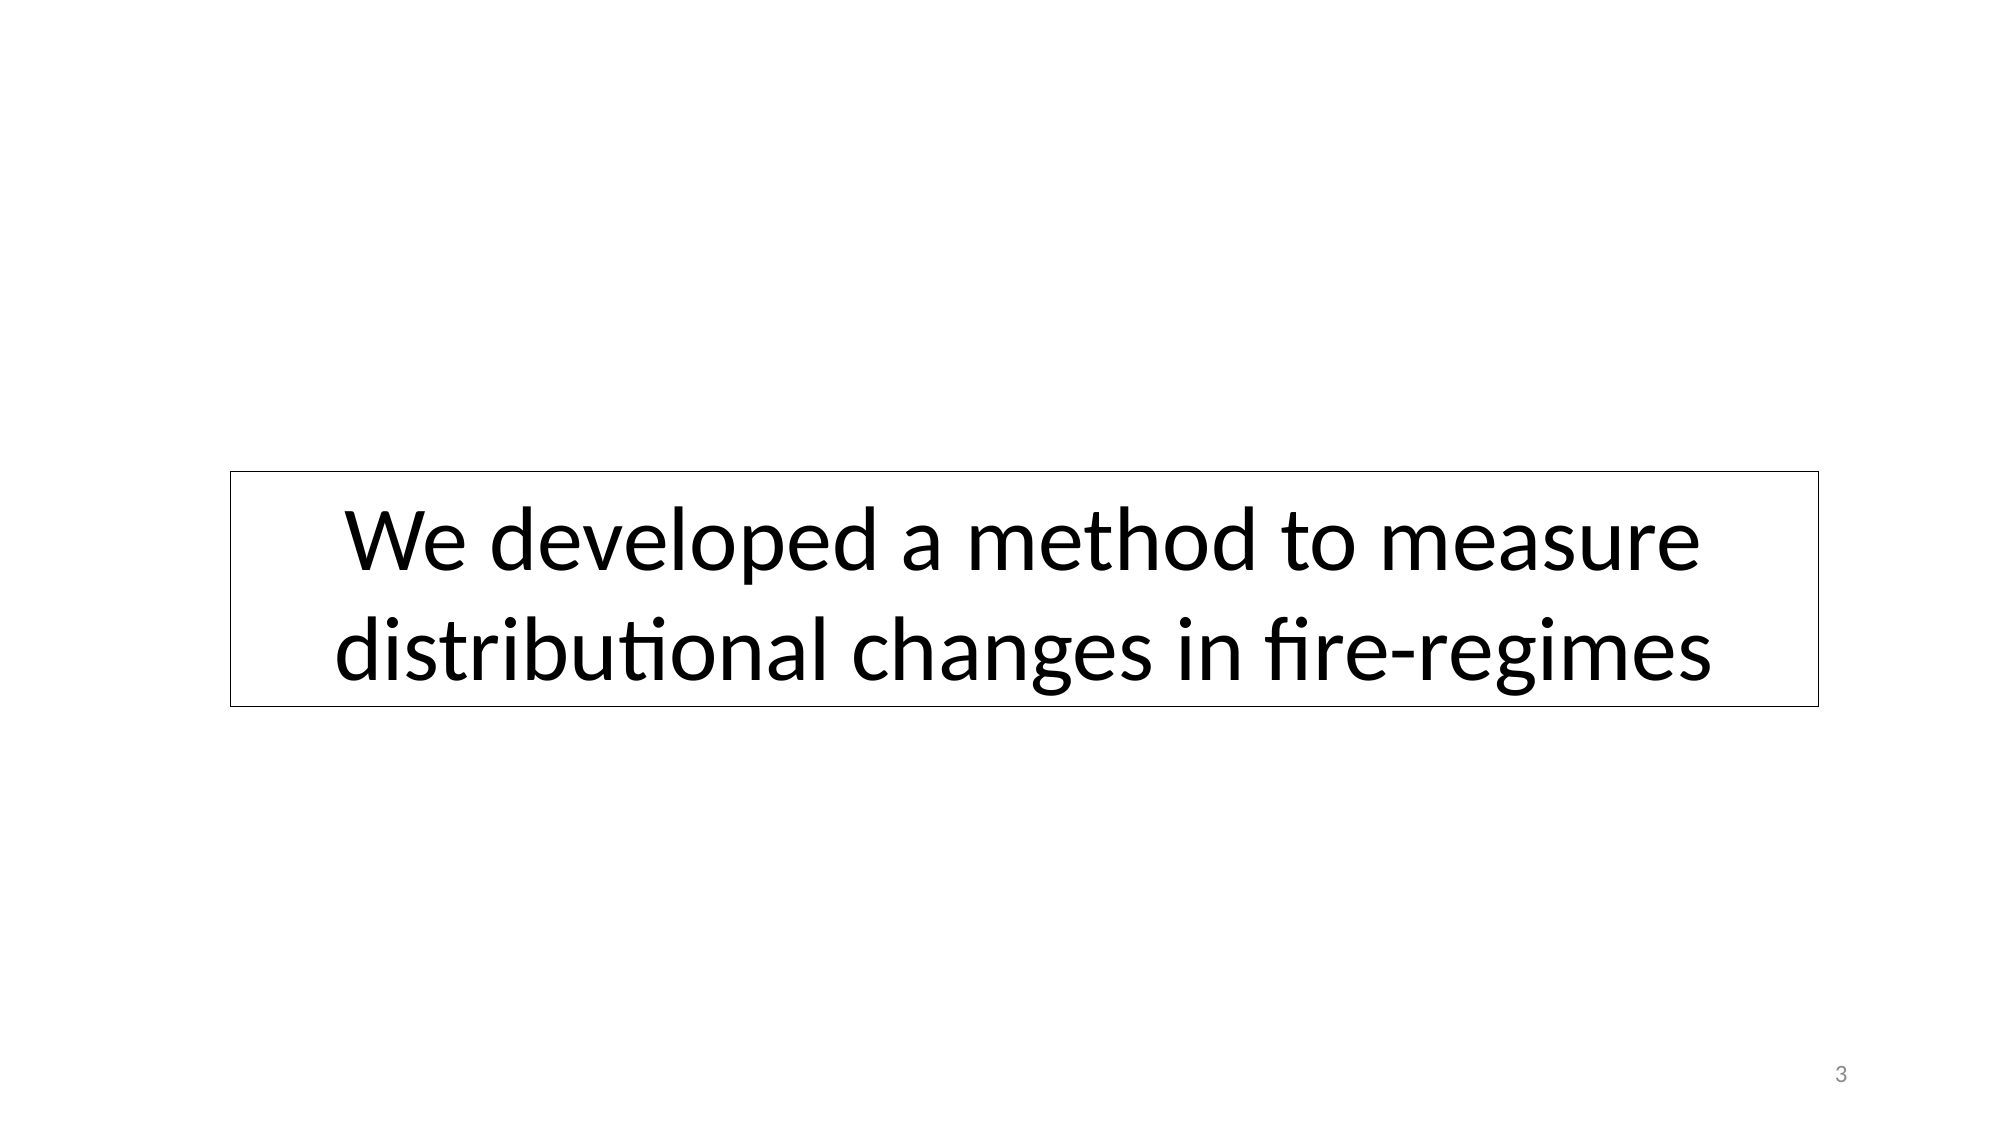

We developed a method to measure distributional changes in fire-regimes
3